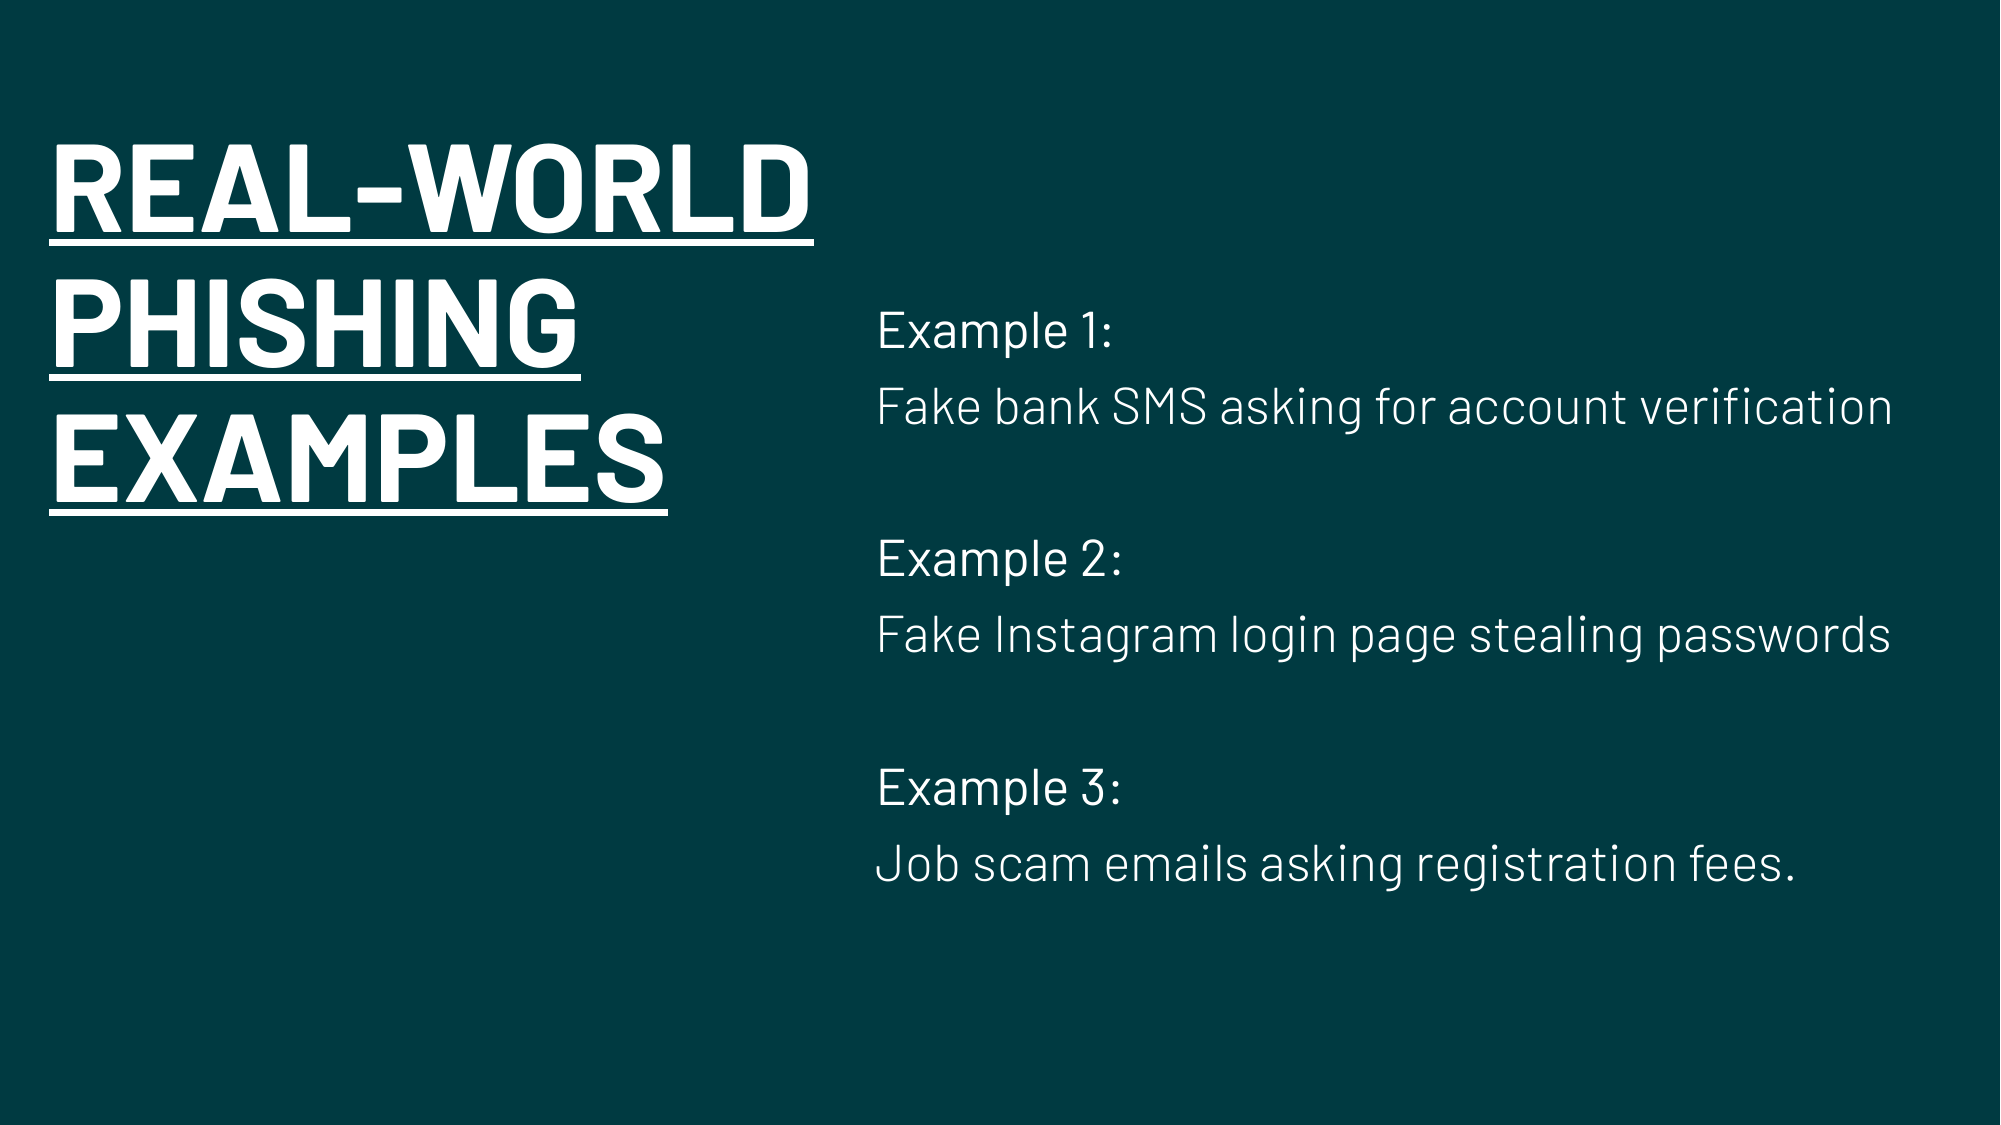

# Real-World Phishing Examples
Example 1:
Fake bank SMS asking for account verification

Example 2:
Fake Instagram login page stealing passwords

Example 3:
Job scam emails asking registration fees.